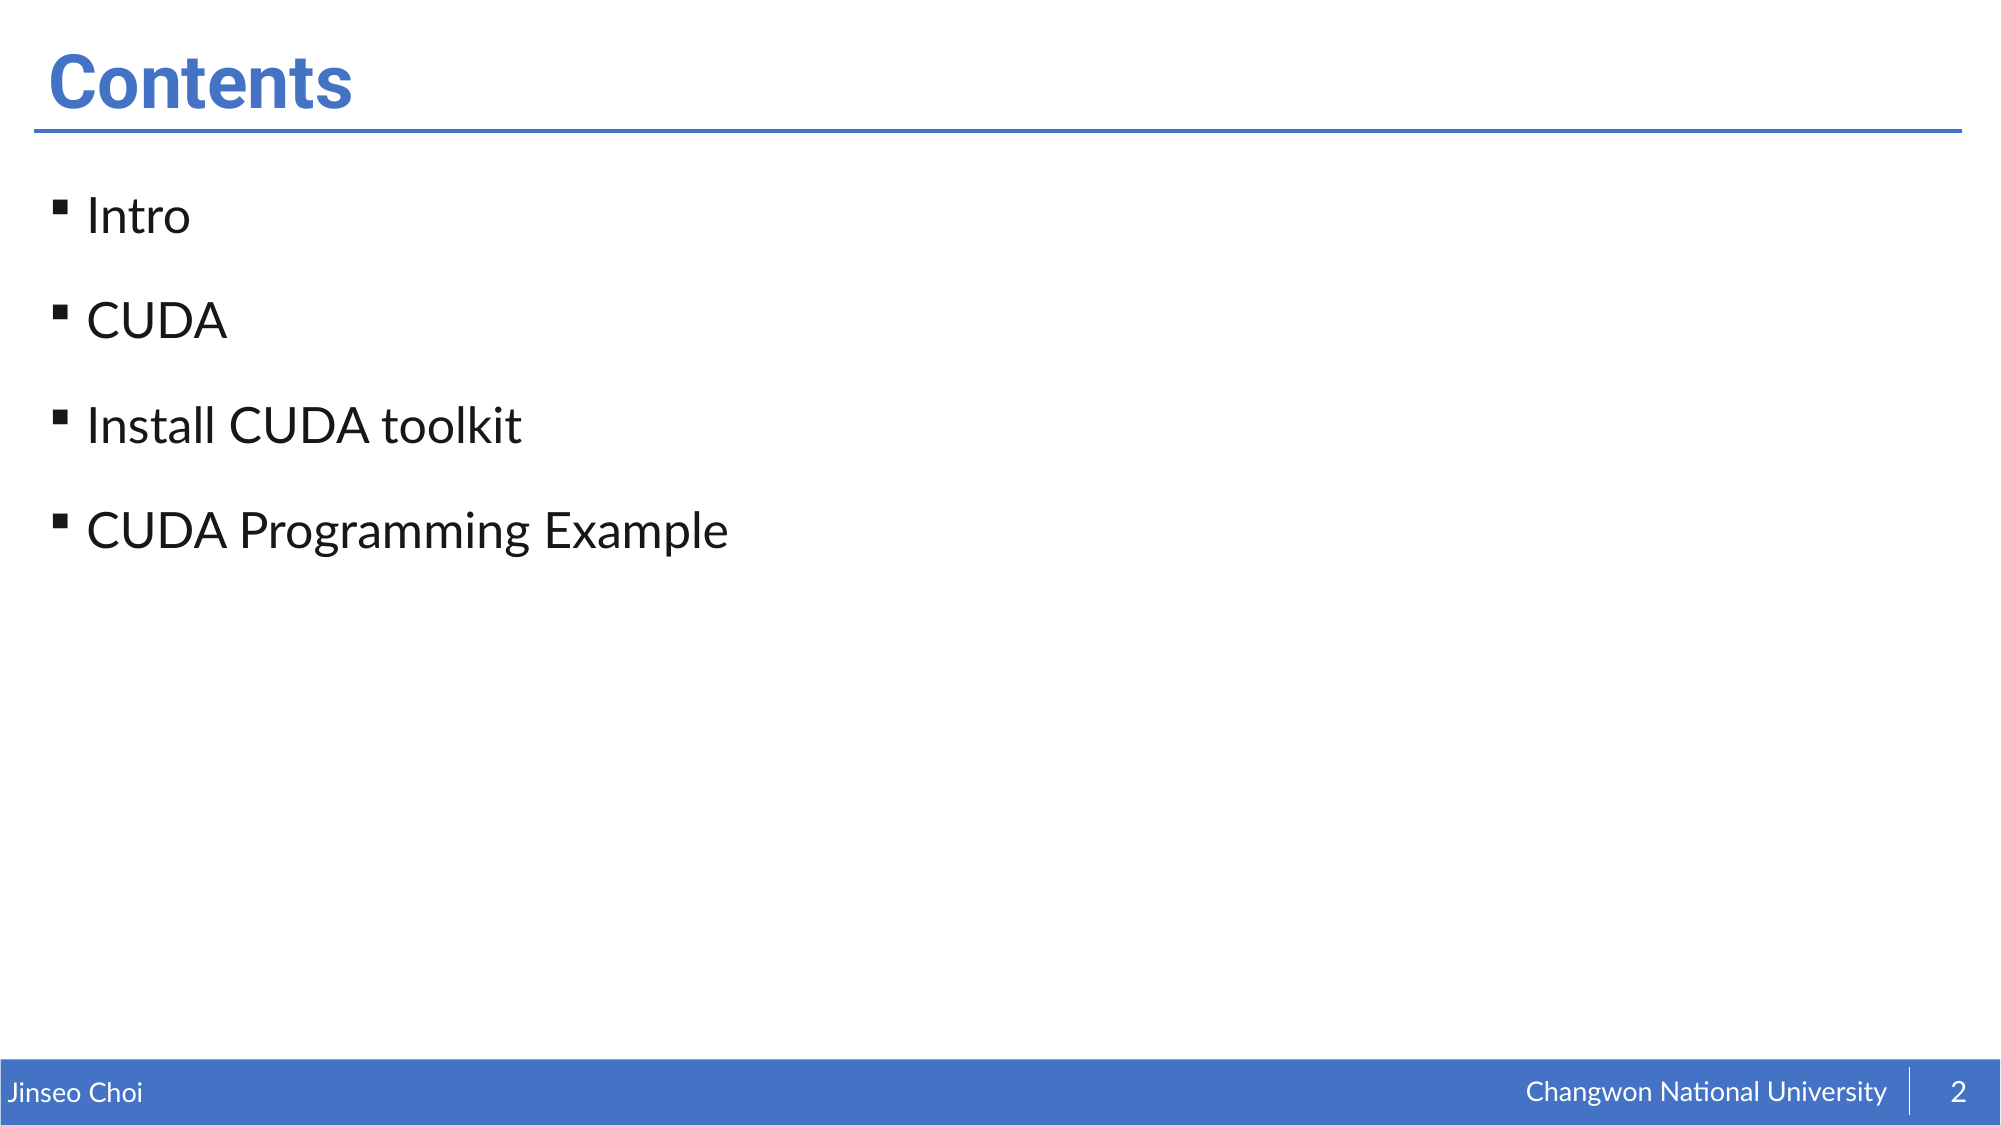

# Contents
Intro
CUDA
Install CUDA toolkit
CUDA Programming Example

2